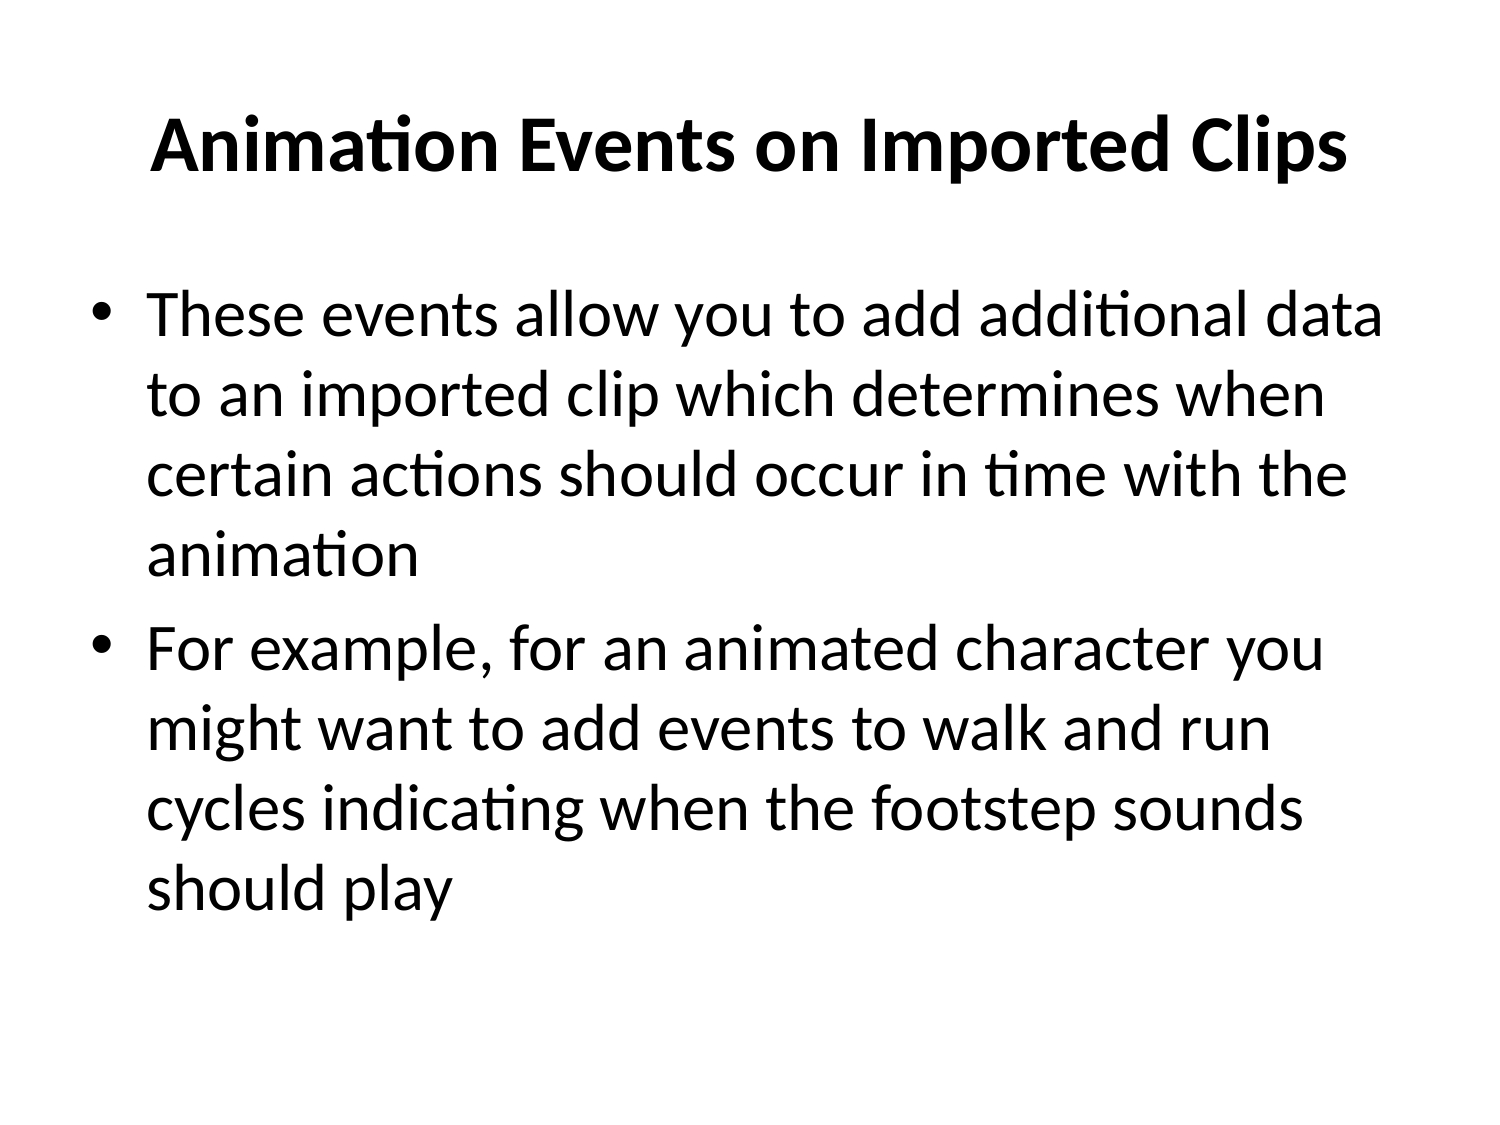

# Animation Events on Imported Clips
These events allow you to add additional data to an imported clip which determines when certain actions should occur in time with the animation
For example, for an animated character you might want to add events to walk and run cycles indicating when the footstep sounds should play